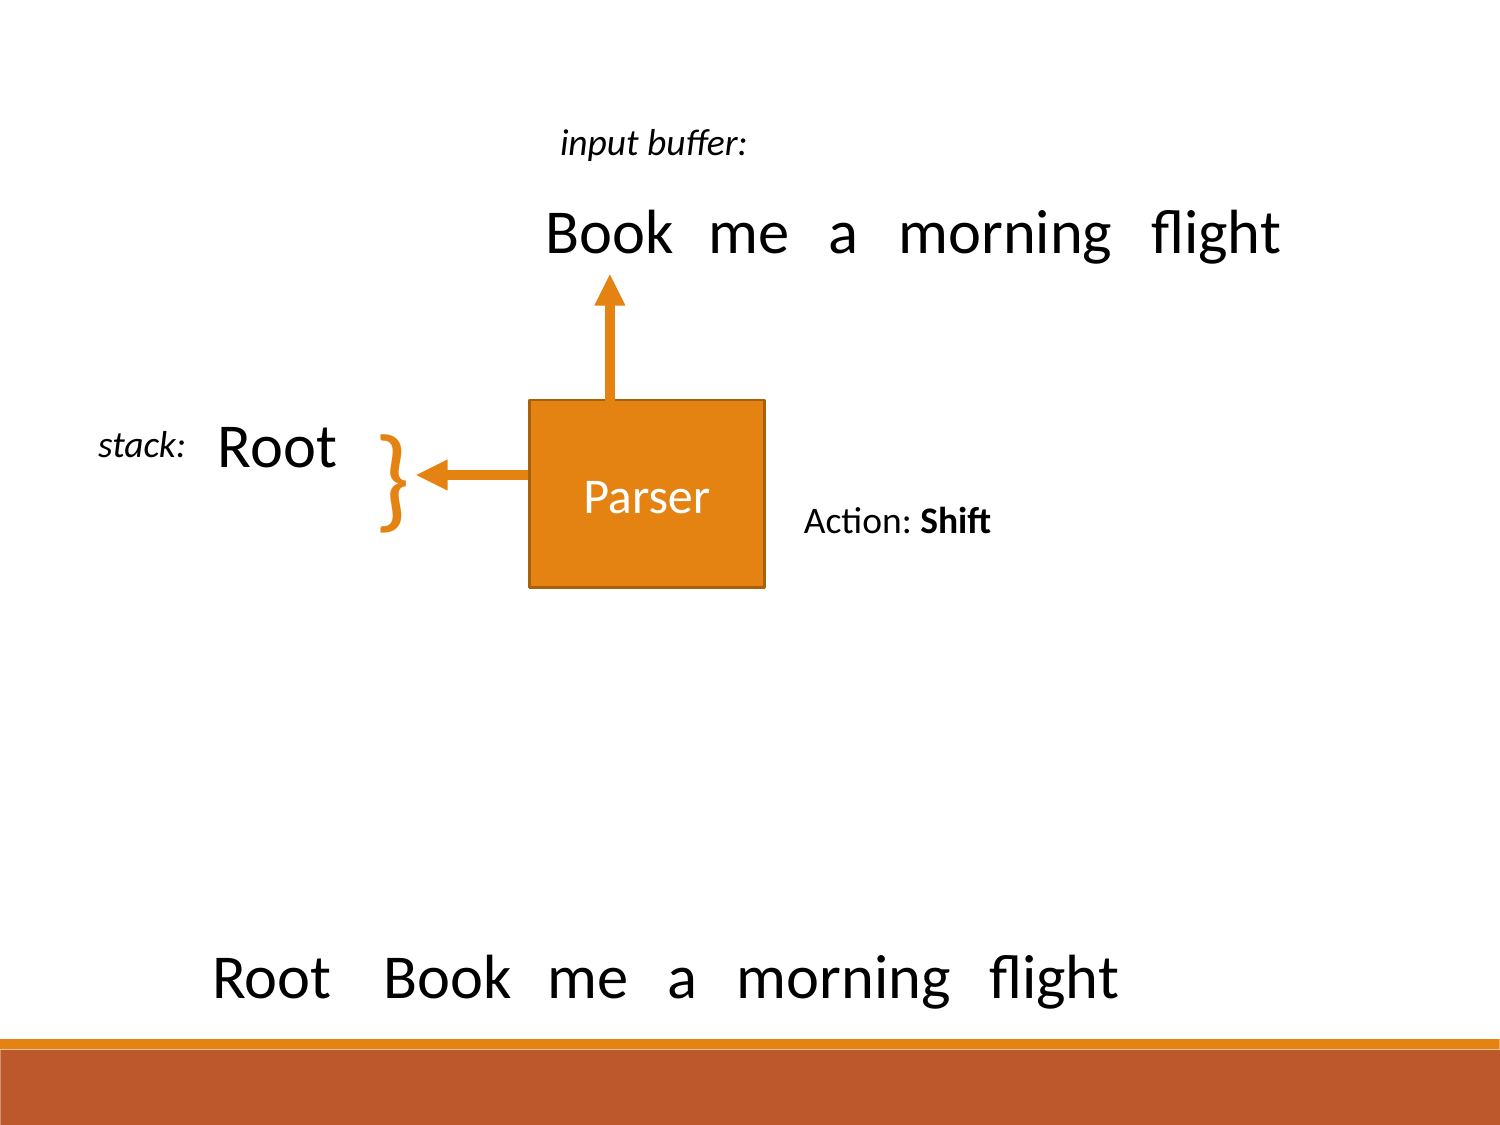

input buffer:
Book
me
a
morning
flight
}
Parser
Root
stack:
Action: Shift
Root
Book
me
a
morning
flight